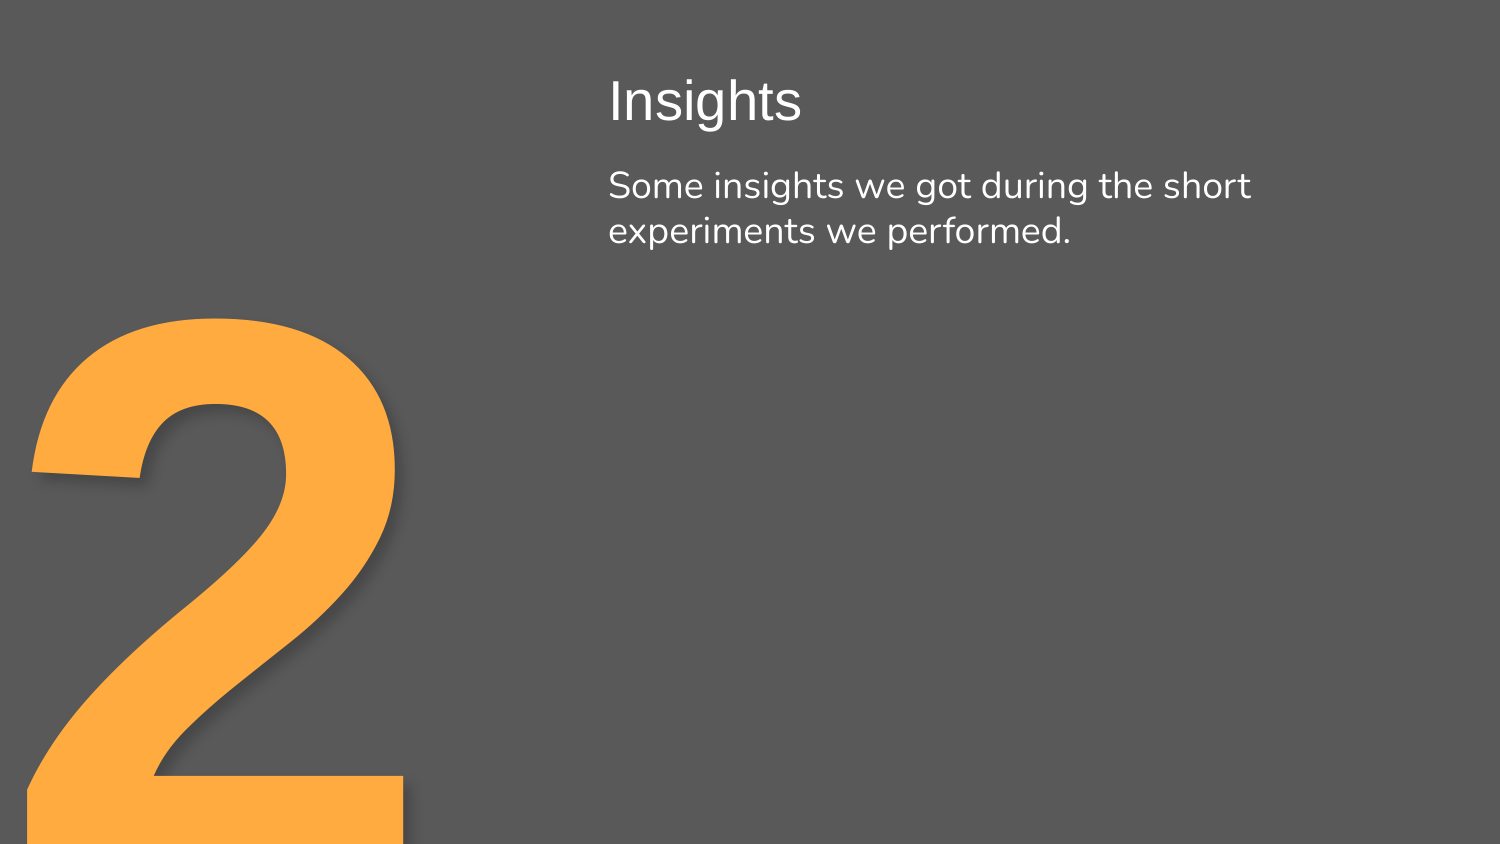

# Insights
Some insights we got during the short experiments we performed.